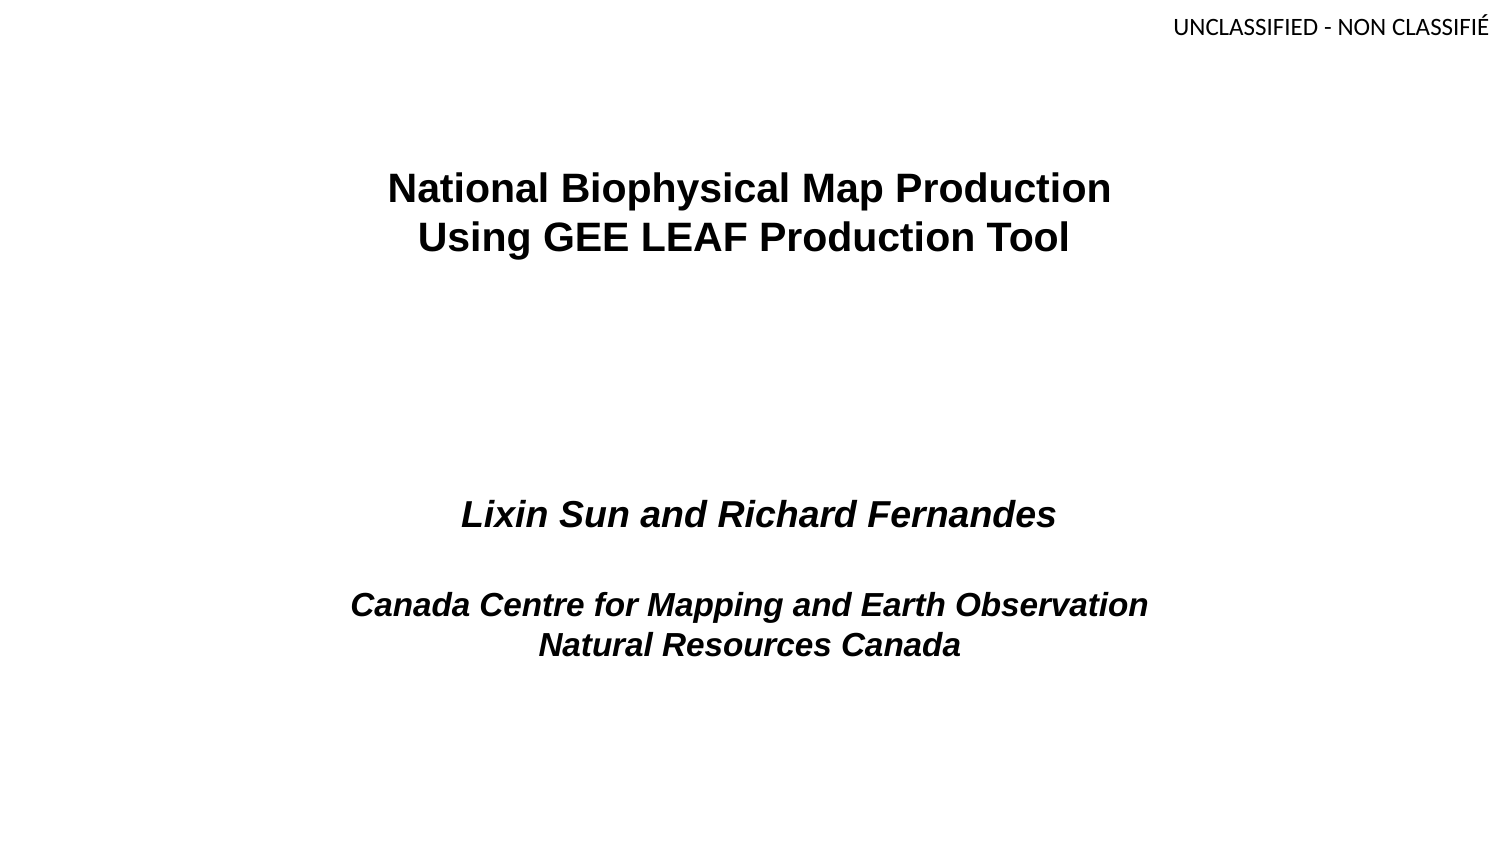

# National Biophysical Map Production Using GEE LEAF Production Tool
Lixin Sun and Richard Fernandes
Canada Centre for Mapping and Earth Observation
Natural Resources Canada